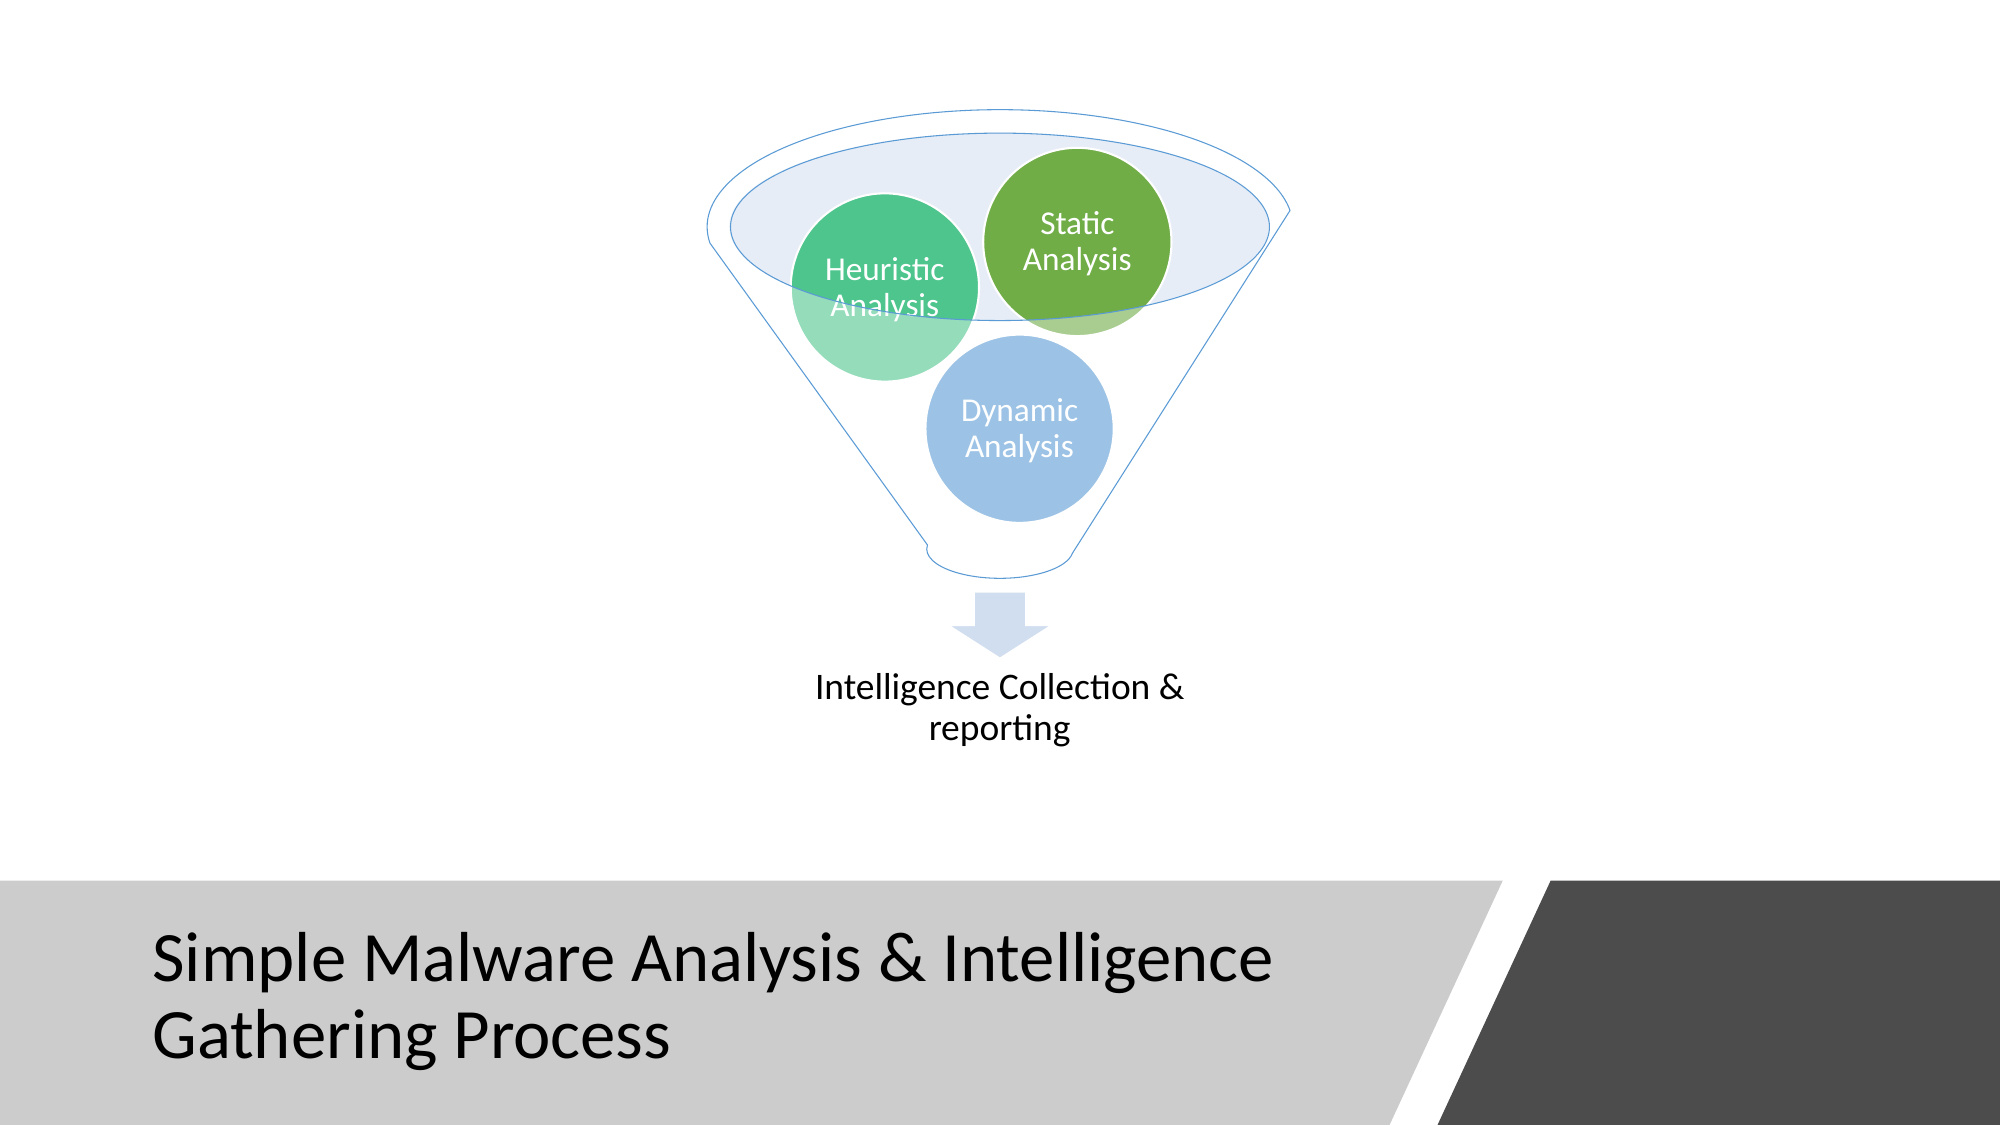

Intelligence Collection & reporting
Dynamic Analysis
Heuristic Analysis
Static Analysis

# Simple Malware Analysis & Intelligence Gathering Process